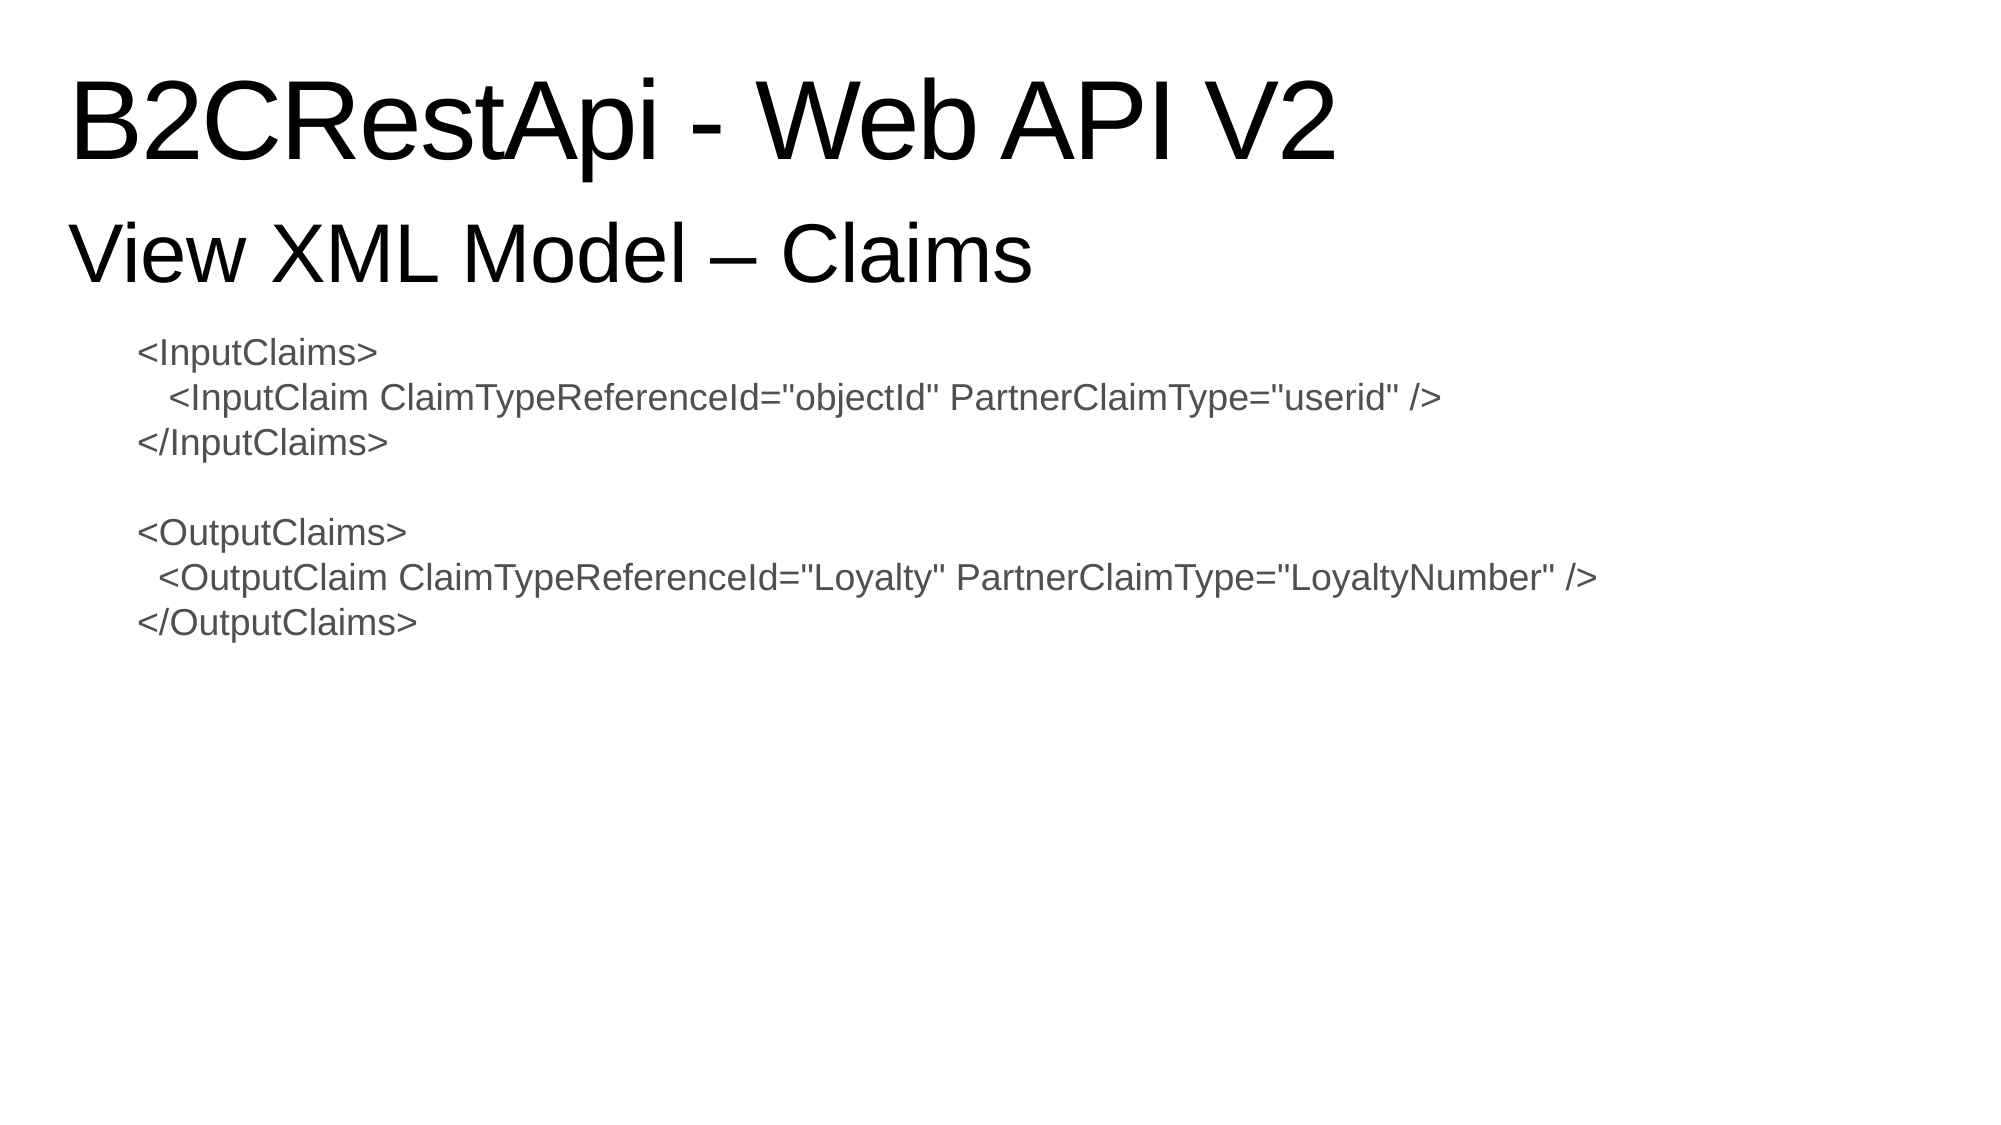

# B2CRestApi - Web API V2
View XML Model – Claims

<InputClaims>
   <InputClaim ClaimTypeReferenceId="objectId" PartnerClaimType="userid" />
</InputClaims>

<OutputClaims>
  <OutputClaim ClaimTypeReferenceId="Loyalty" PartnerClaimType="LoyaltyNumber" />
</OutputClaims>